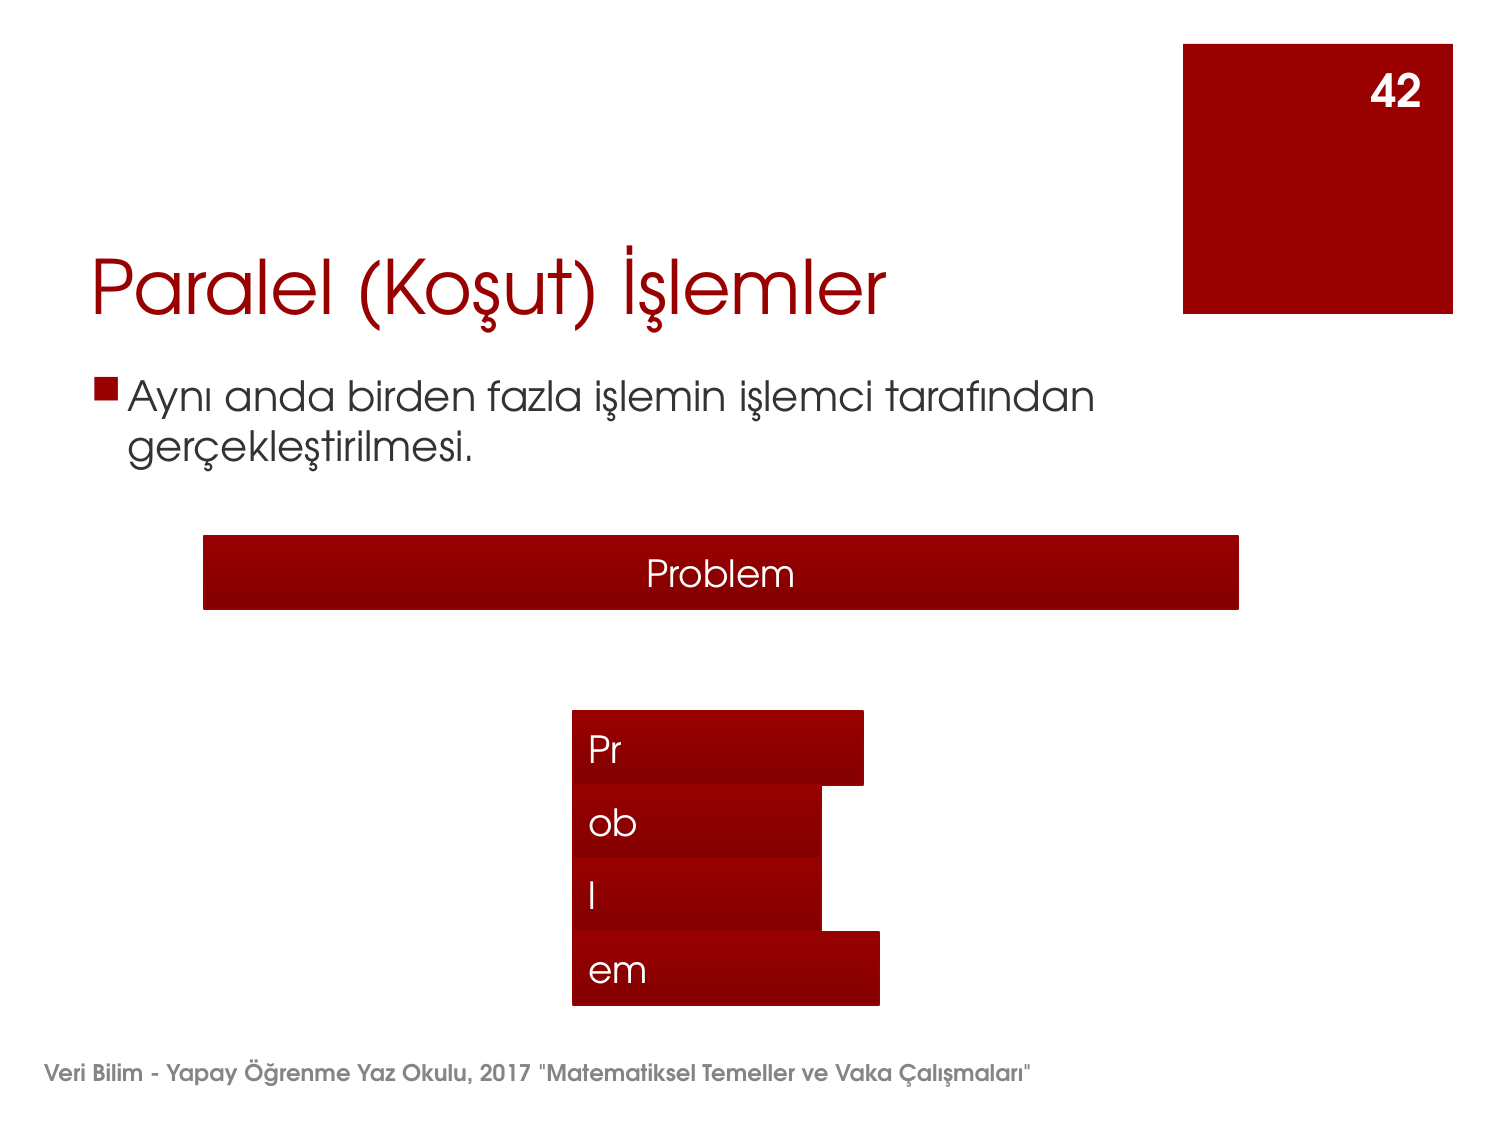

42
# Paralel (Koşut) İşlemler
Aynı anda birden fazla işlemin işlemci tarafından gerçekleştirilmesi.
Problem
Pr
ob
l
em
Veri Bilim - Yapay Öğrenme Yaz Okulu, 2017 "Matematiksel Temeller ve Vaka Çalışmaları"